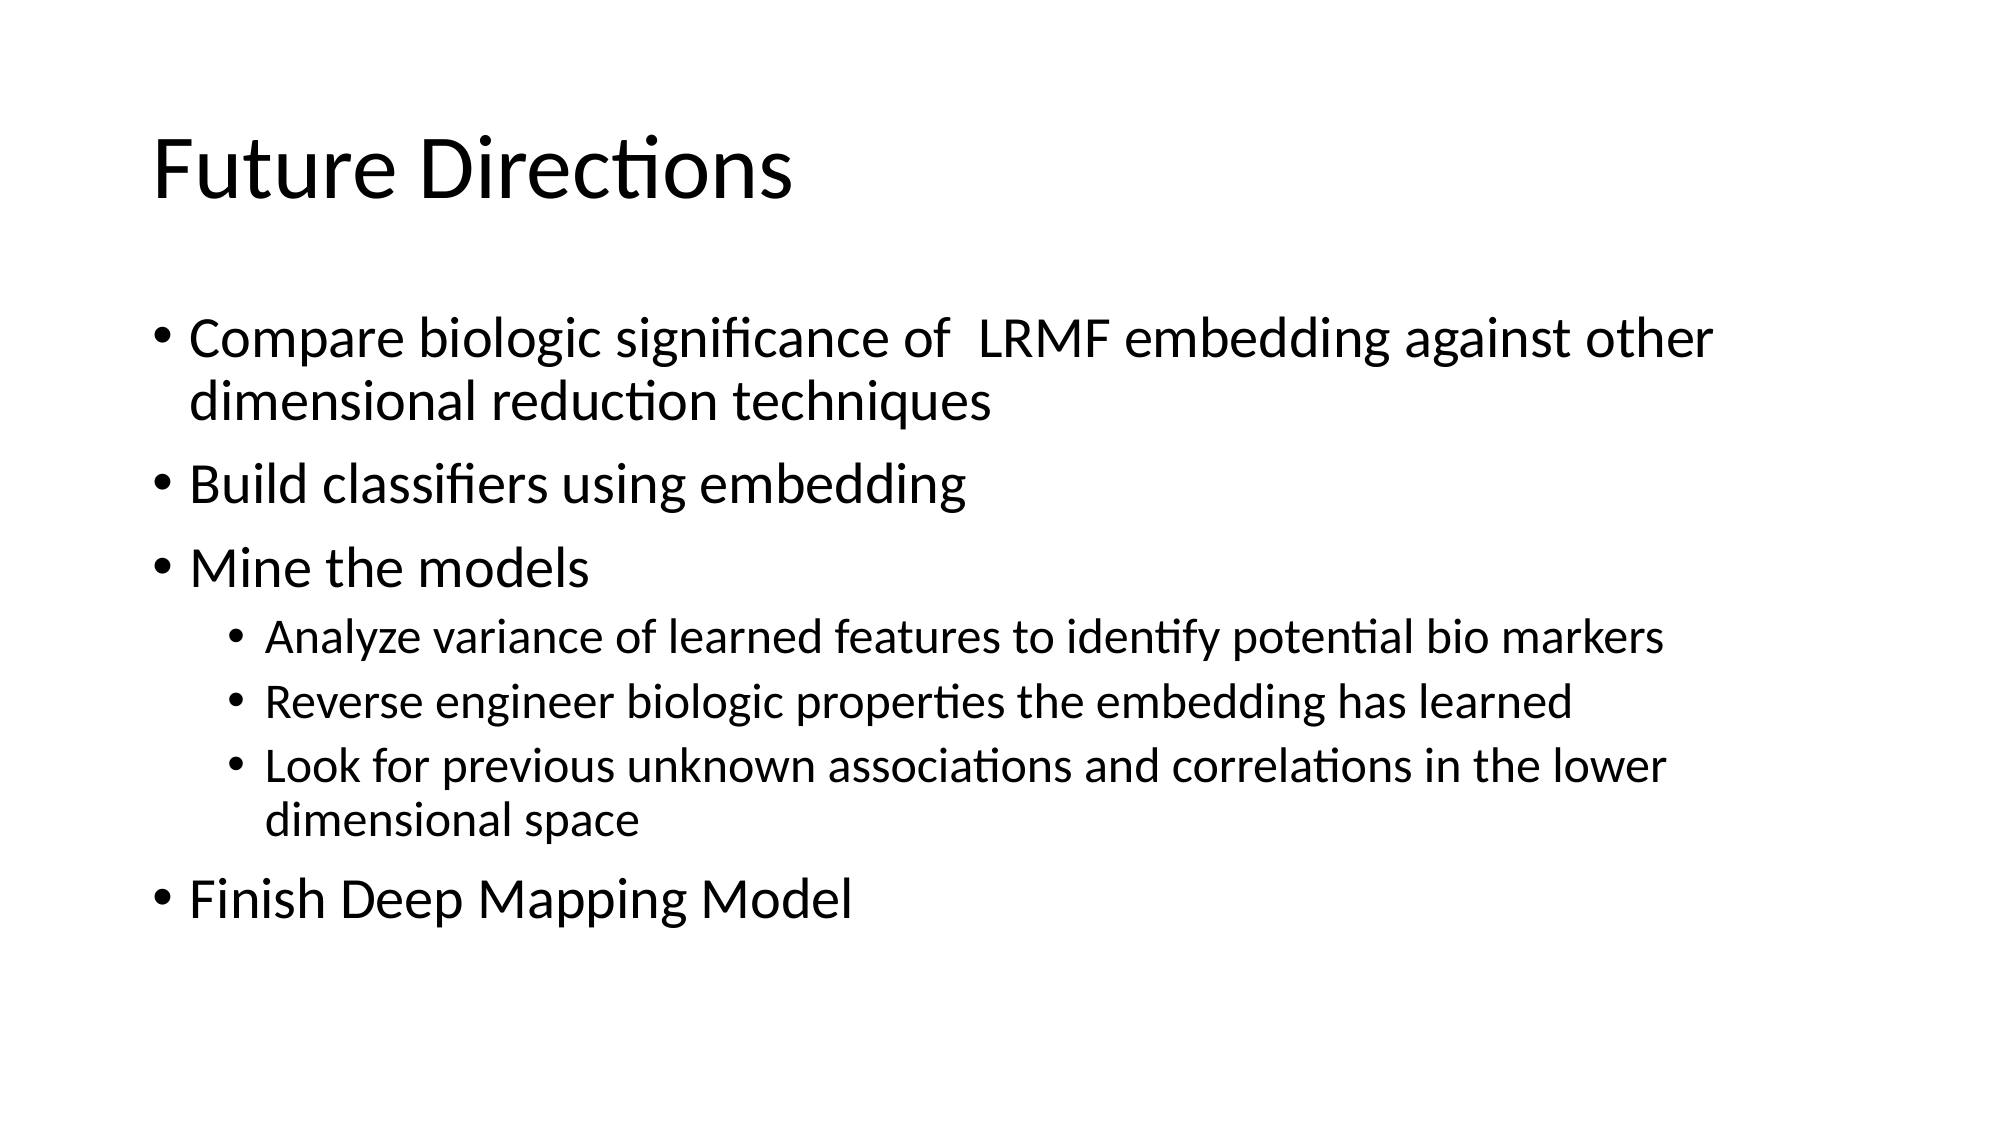

# Future Directions
Compare biologic significance of  LRMF embedding against other dimensional reduction techniques
Build classifiers using embedding
Mine the models
Analyze variance of learned features to identify potential bio markers
Reverse engineer biologic properties the embedding has learned
Look for previous unknown associations and correlations in the lower dimensional space
Finish Deep Mapping Model